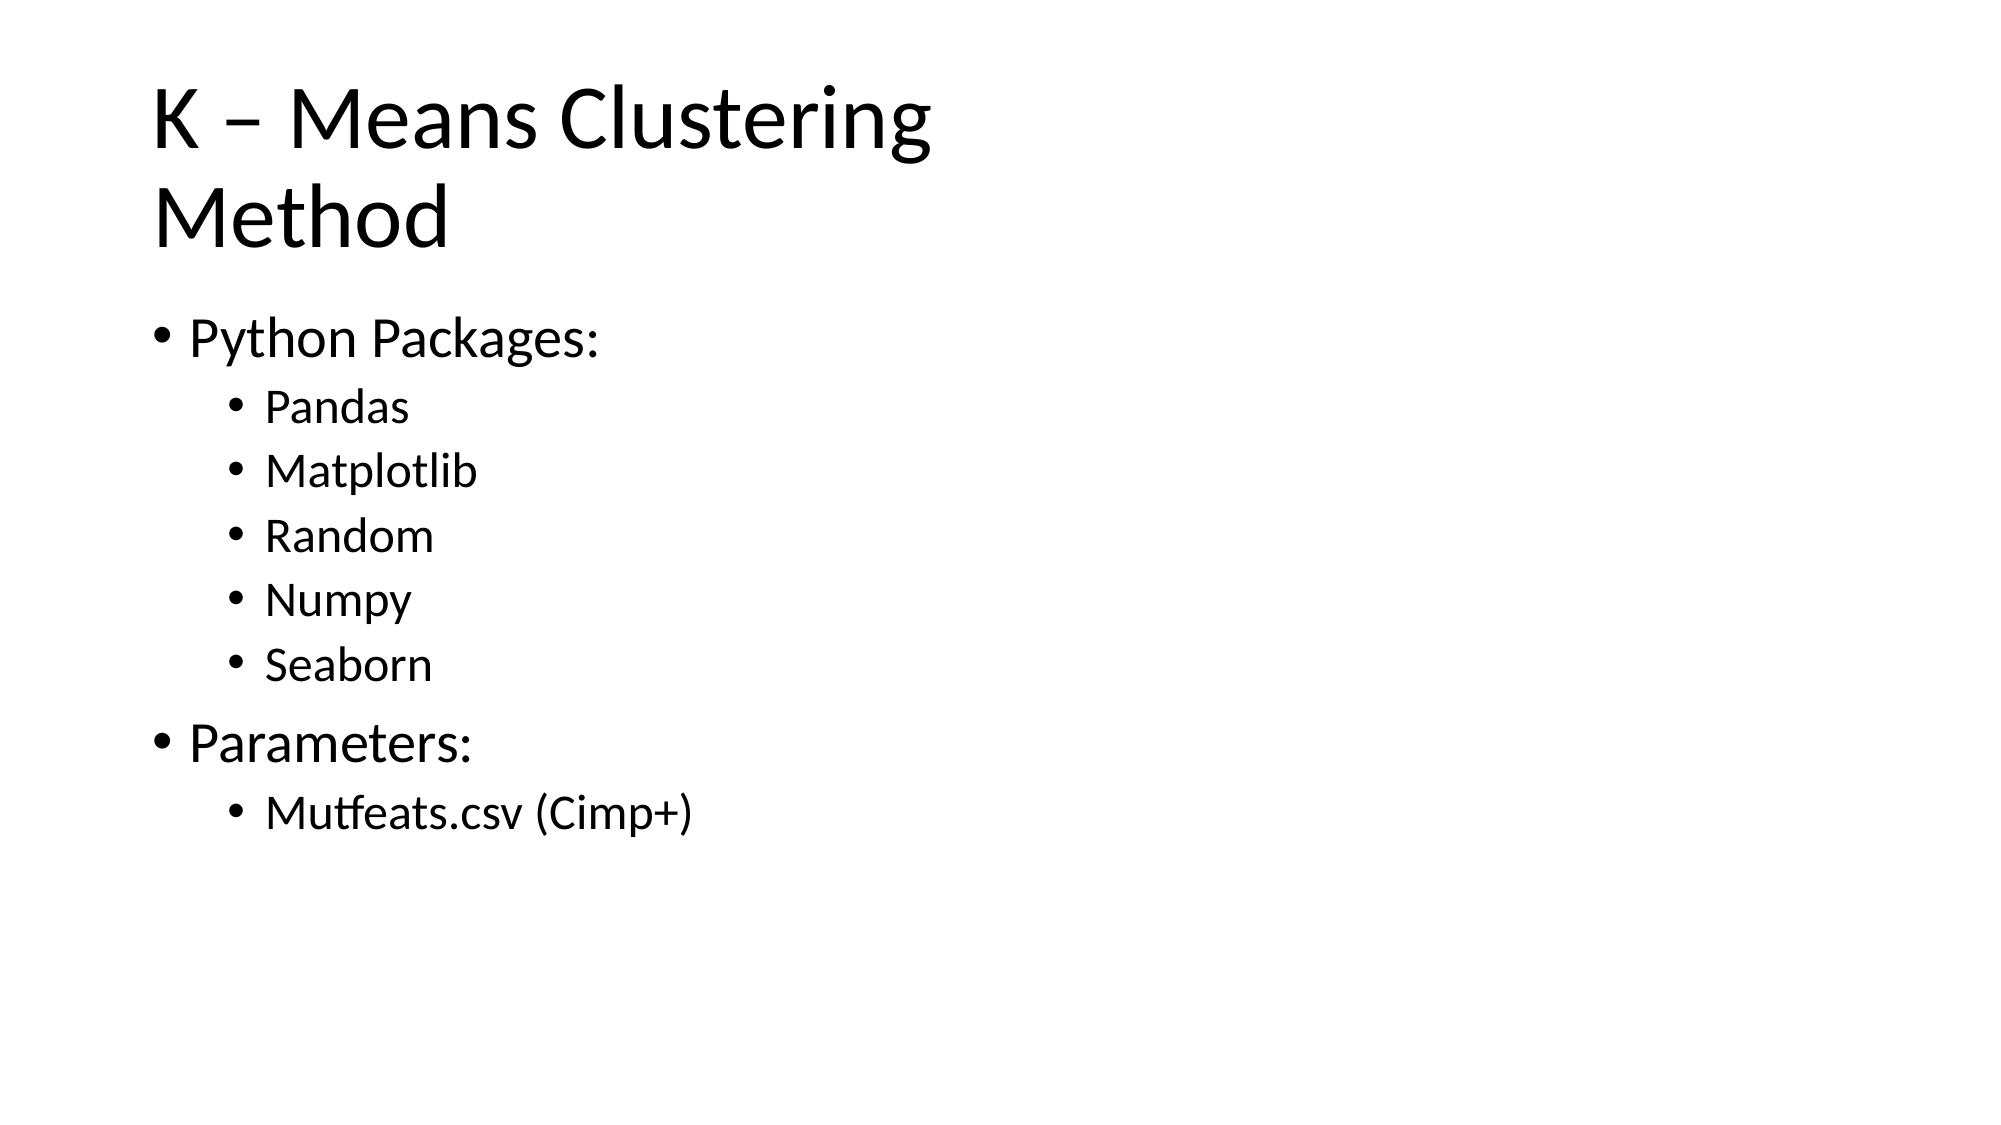

# K – Means Clustering Method
Python Packages:
Pandas
Matplotlib
Random
Numpy
Seaborn
Parameters:
Mutfeats.csv (Cimp+)